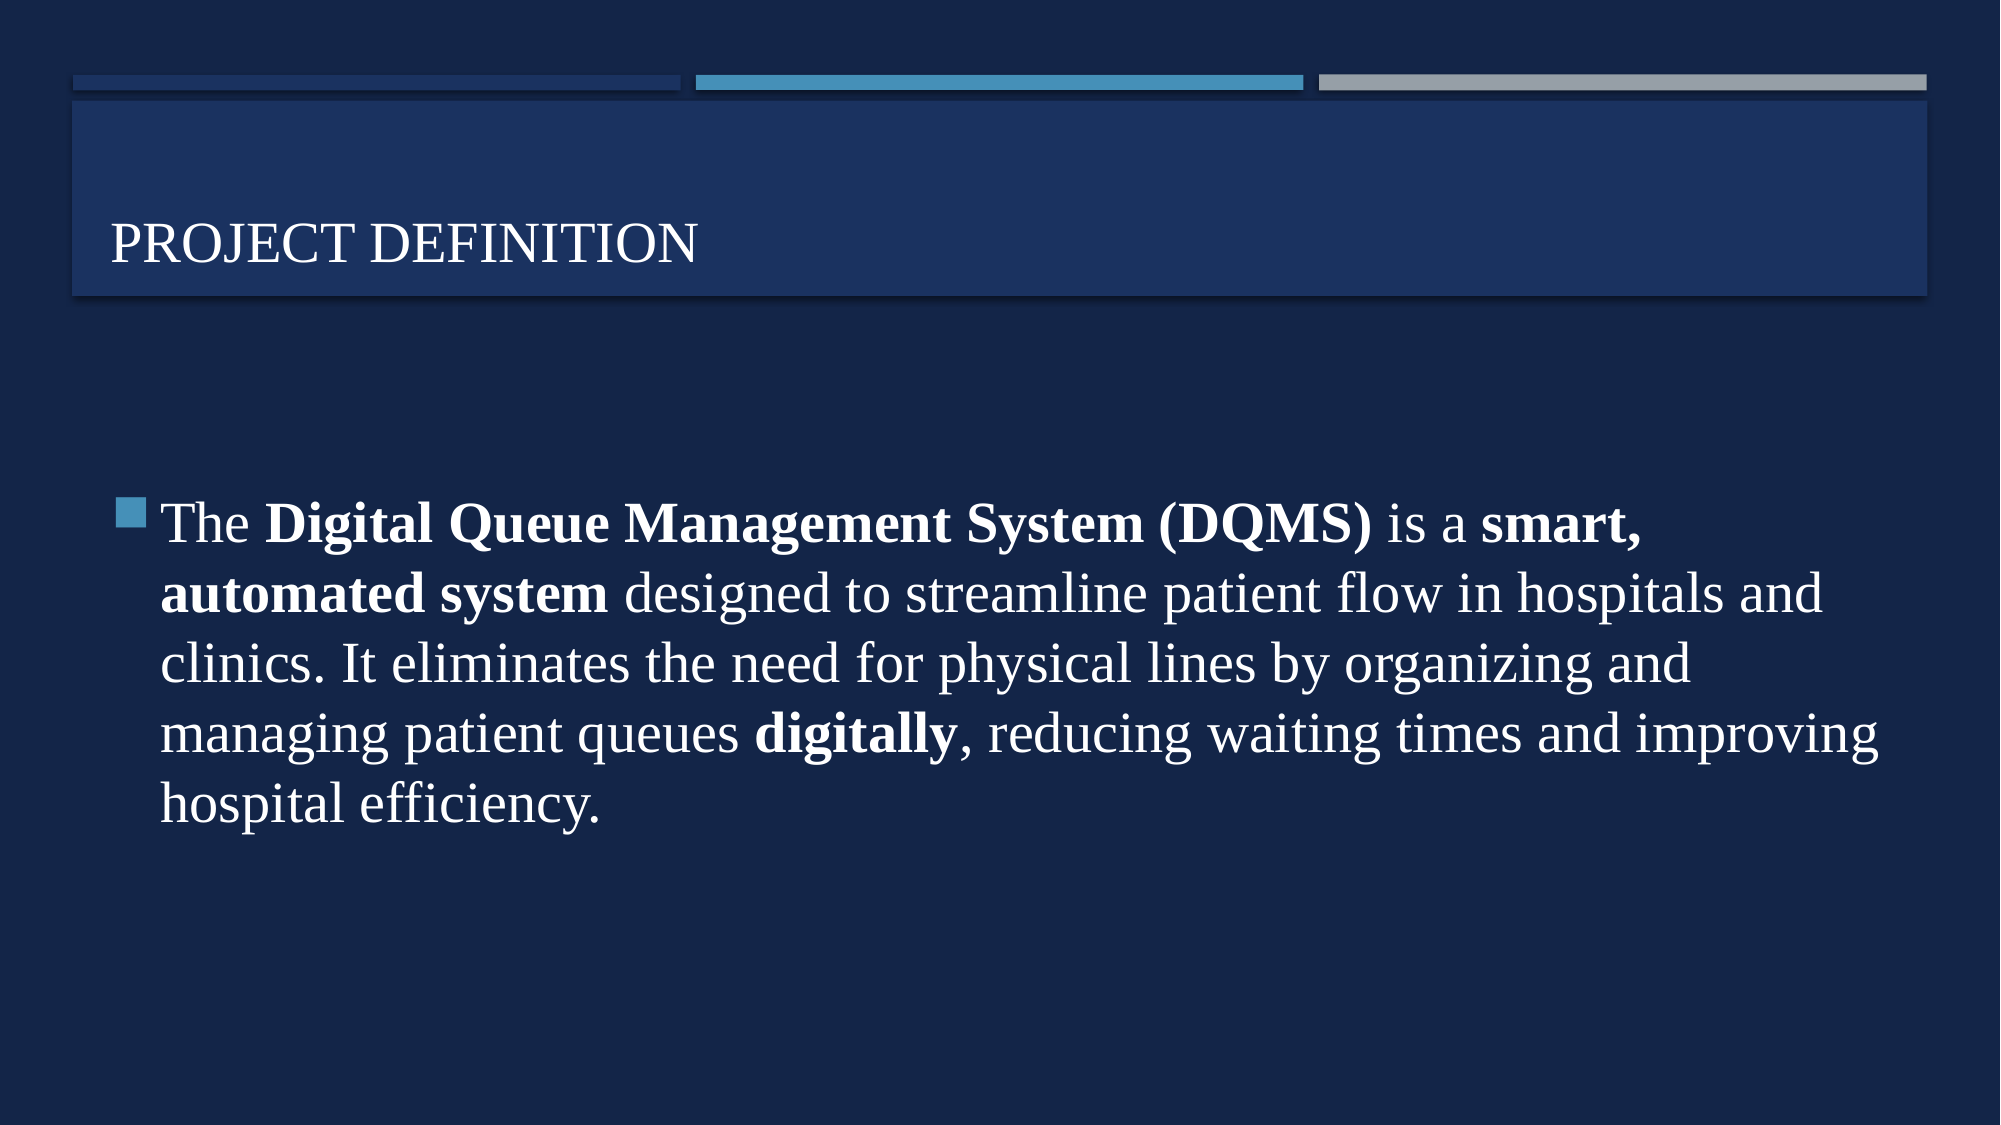

# Project definition
The Digital Queue Management System (DQMS) is a smart, automated system designed to streamline patient flow in hospitals and clinics. It eliminates the need for physical lines by organizing and managing patient queues digitally, reducing waiting times and improving hospital efficiency.